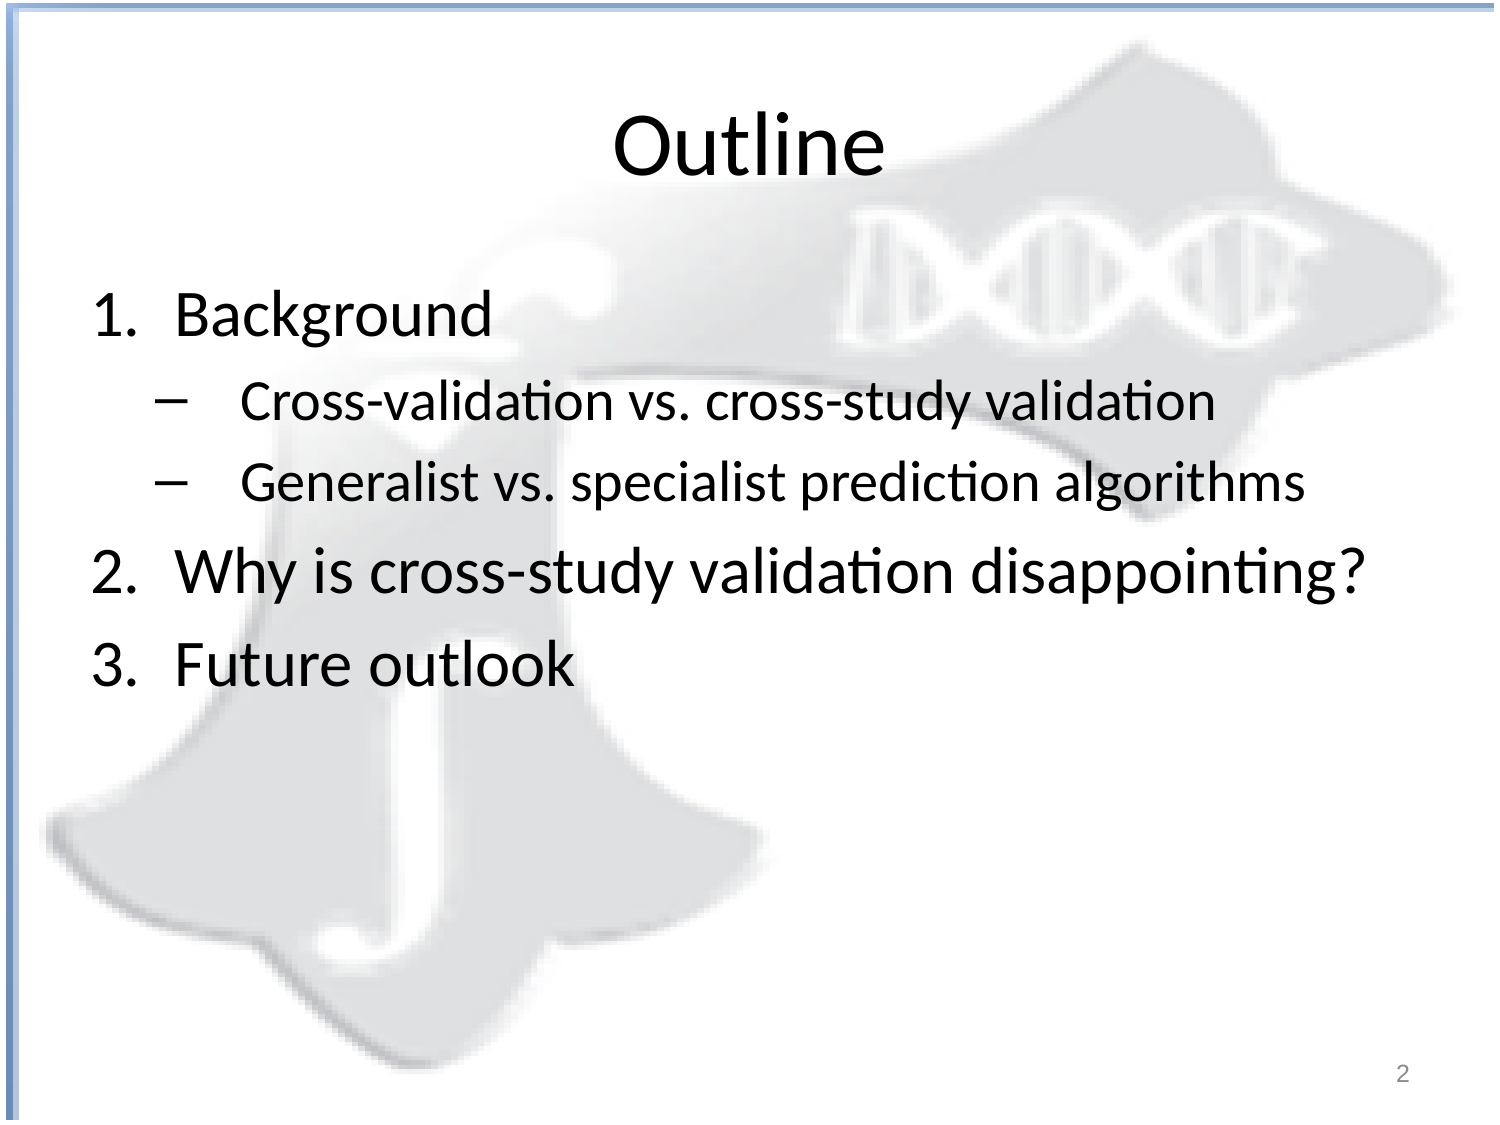

# Outline
Background
Cross-validation vs. cross-study validation
Generalist vs. specialist prediction algorithms
Why is cross-study validation disappointing?
Future outlook

2